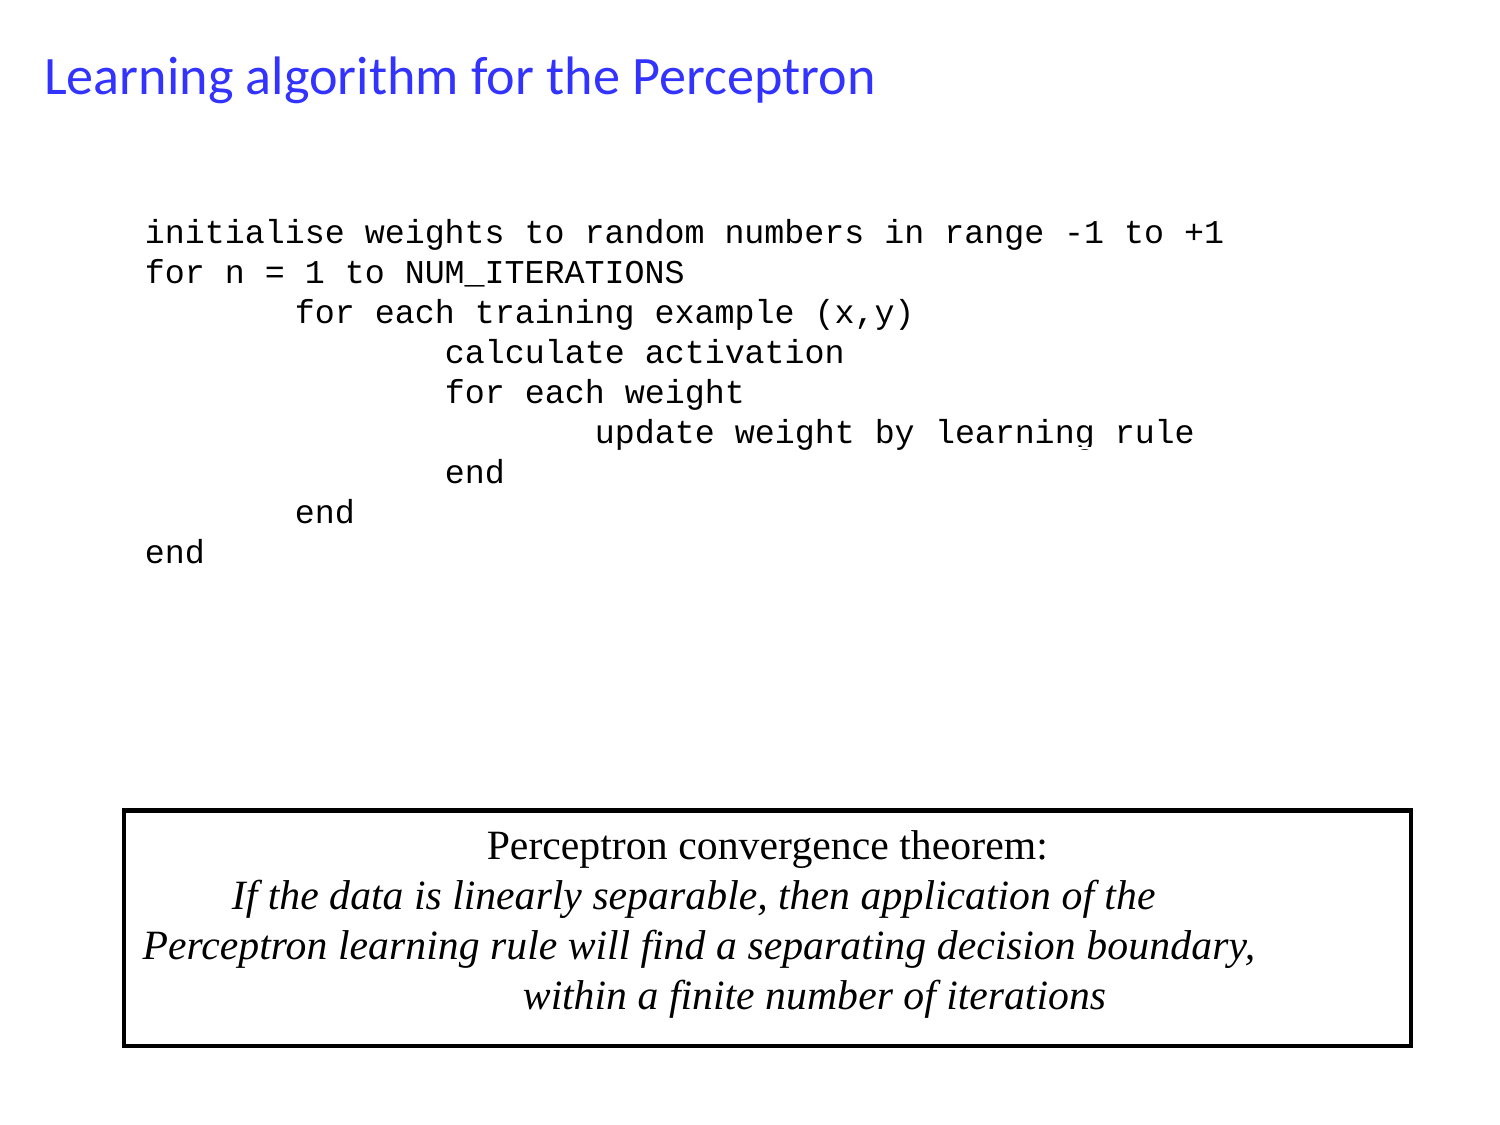

Learning algorithm for the Perceptron
initialise weights to random numbers in range -1 to +1
for n = 1 to NUM_ITERATIONS
	for each training example (x,y)
		calculate activation
		for each weight
			update weight by learning rule
		end
	end
end
Perceptron convergence theorem:
If the data is linearly separable, then application of the               Perceptron learning rule will find a separating decision boundary,                       within a finite number of iterations